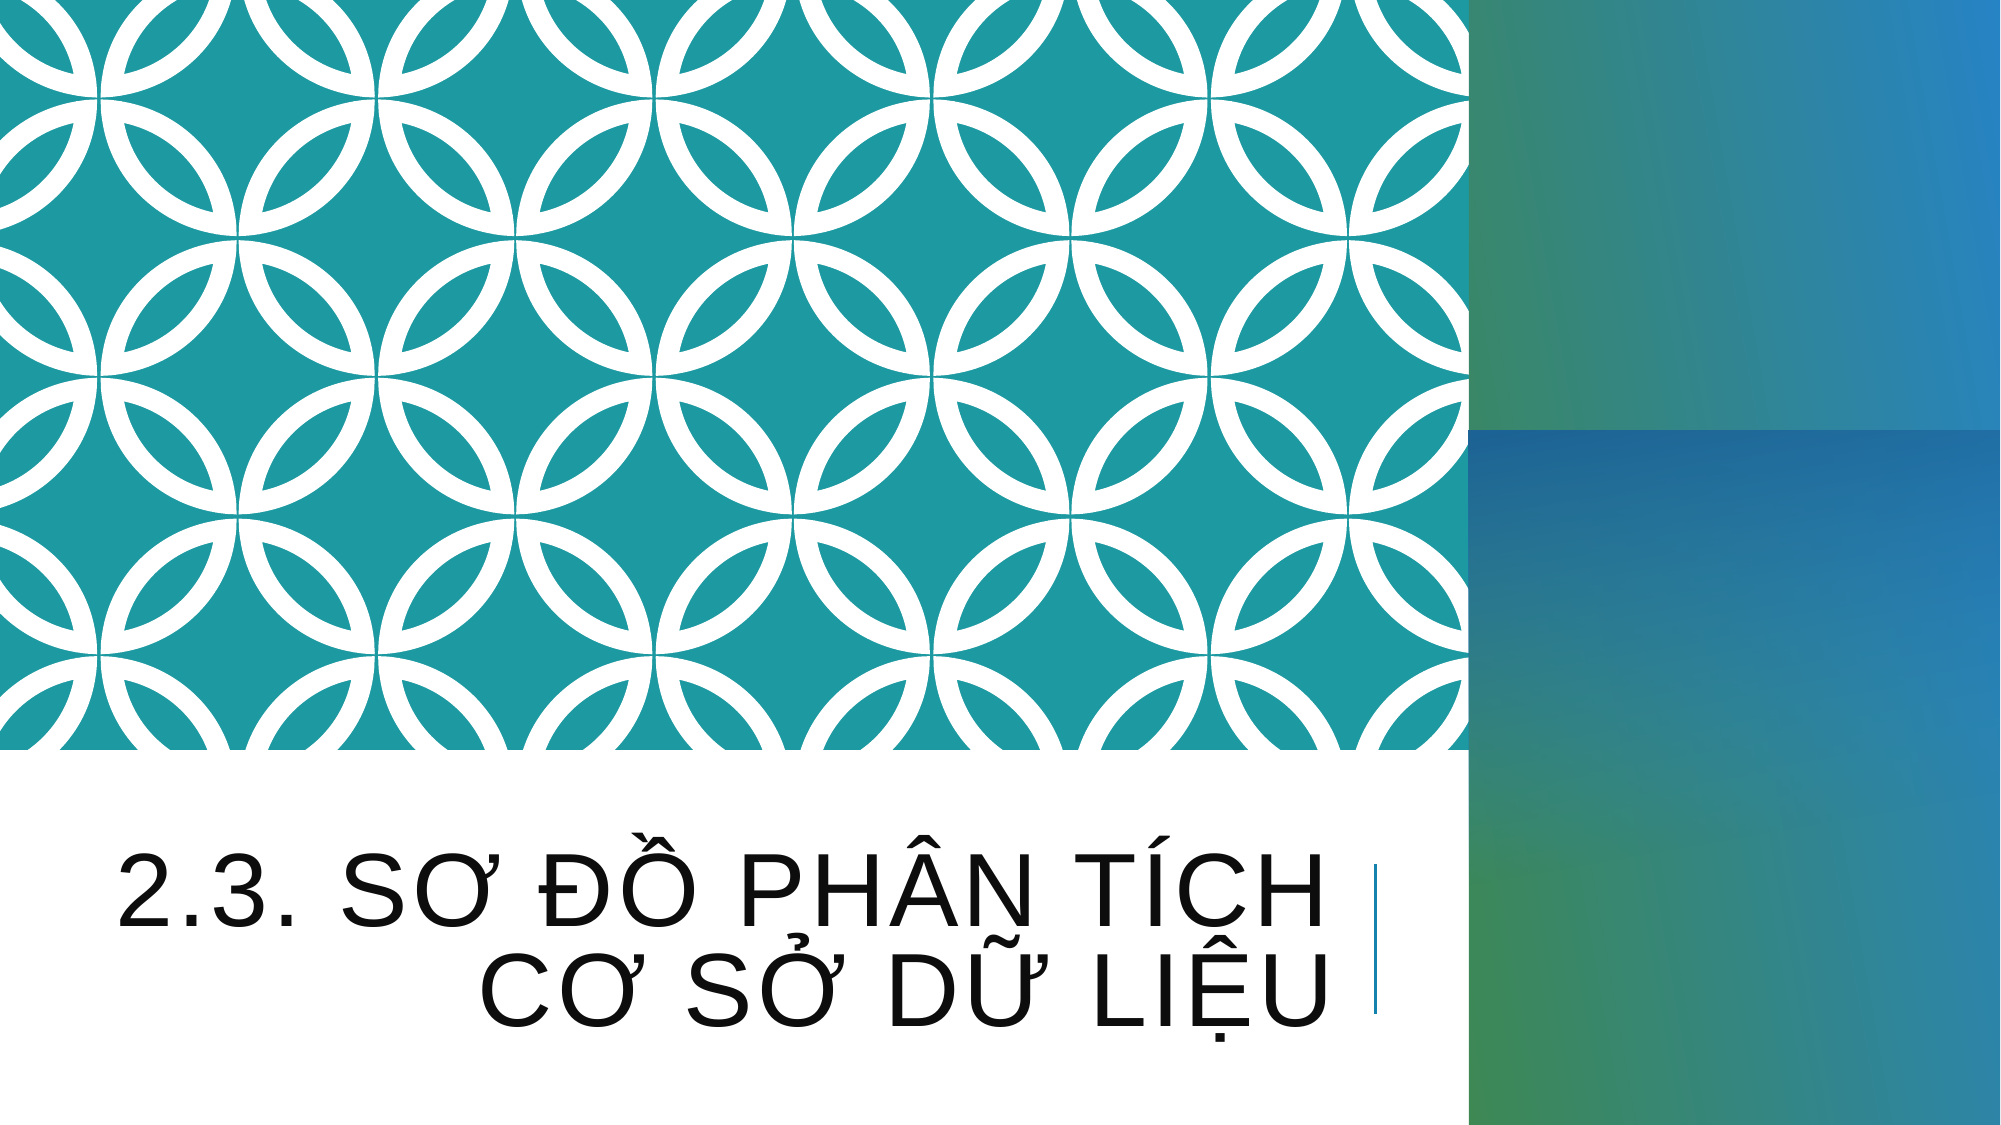

# 2.3. Sơ đồ phân tích cơ sở dữ liệu